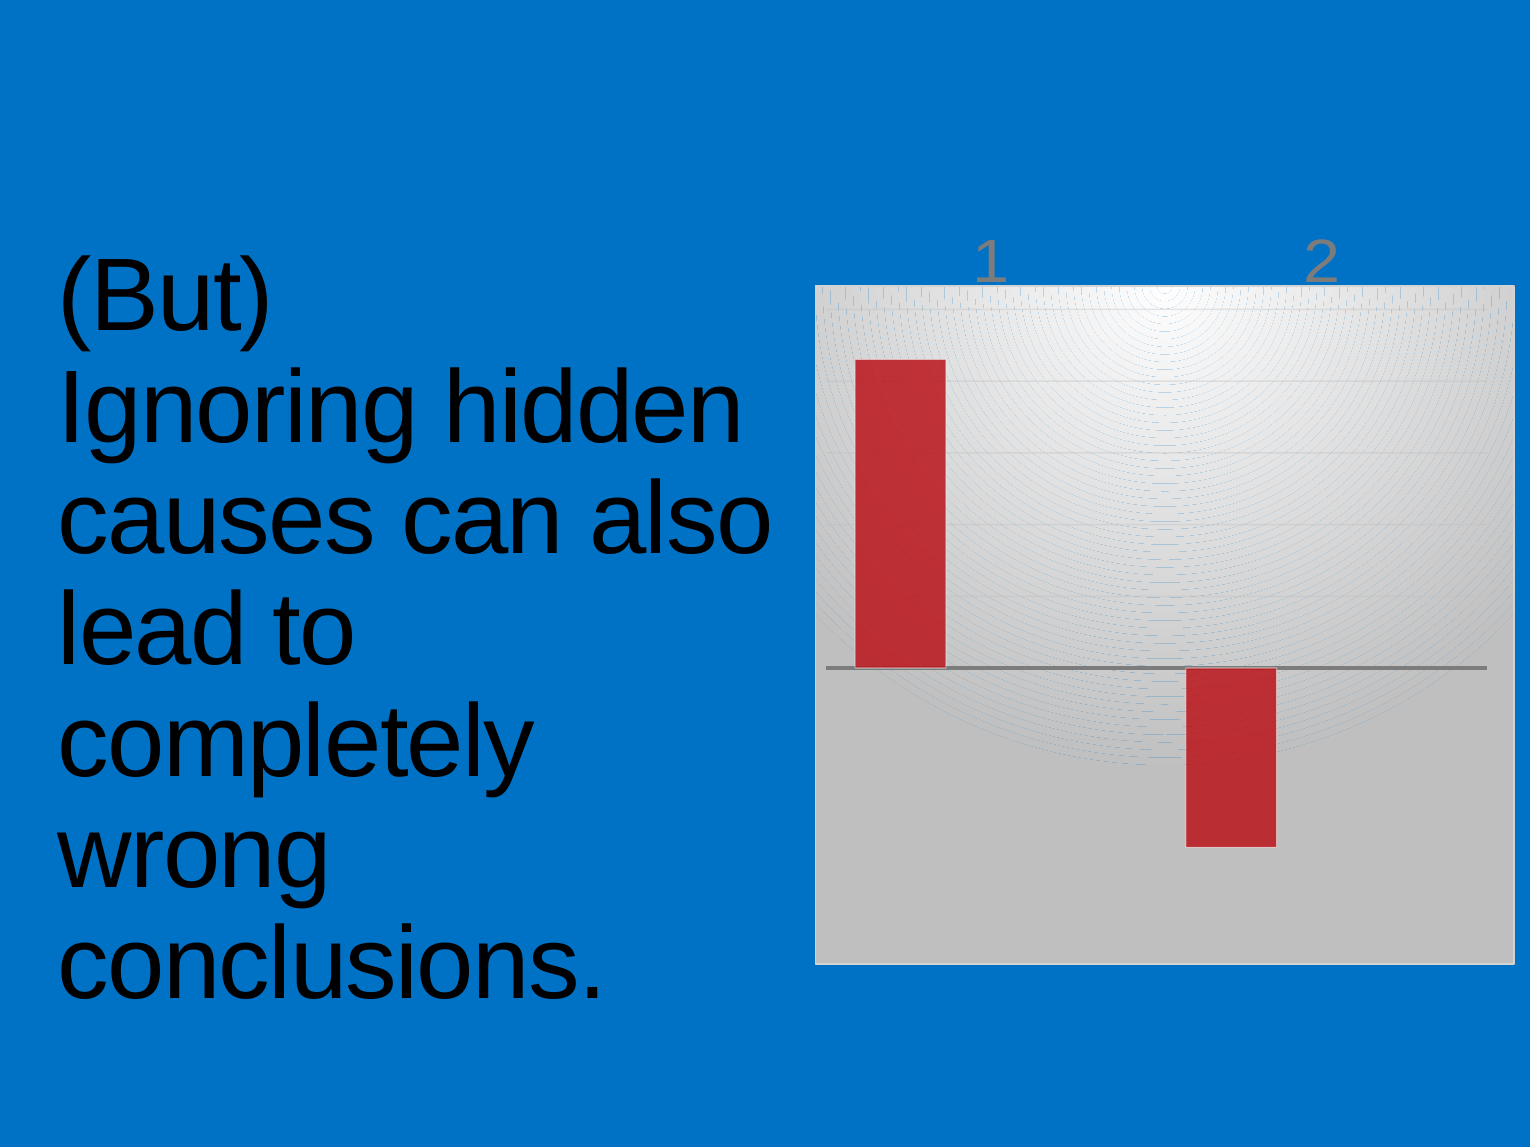

# (But) Ignoring hidden causes can also lead to completely wrong conclusions.

### Chart

| Category |  |  |  |
|---|---|---|---|
31